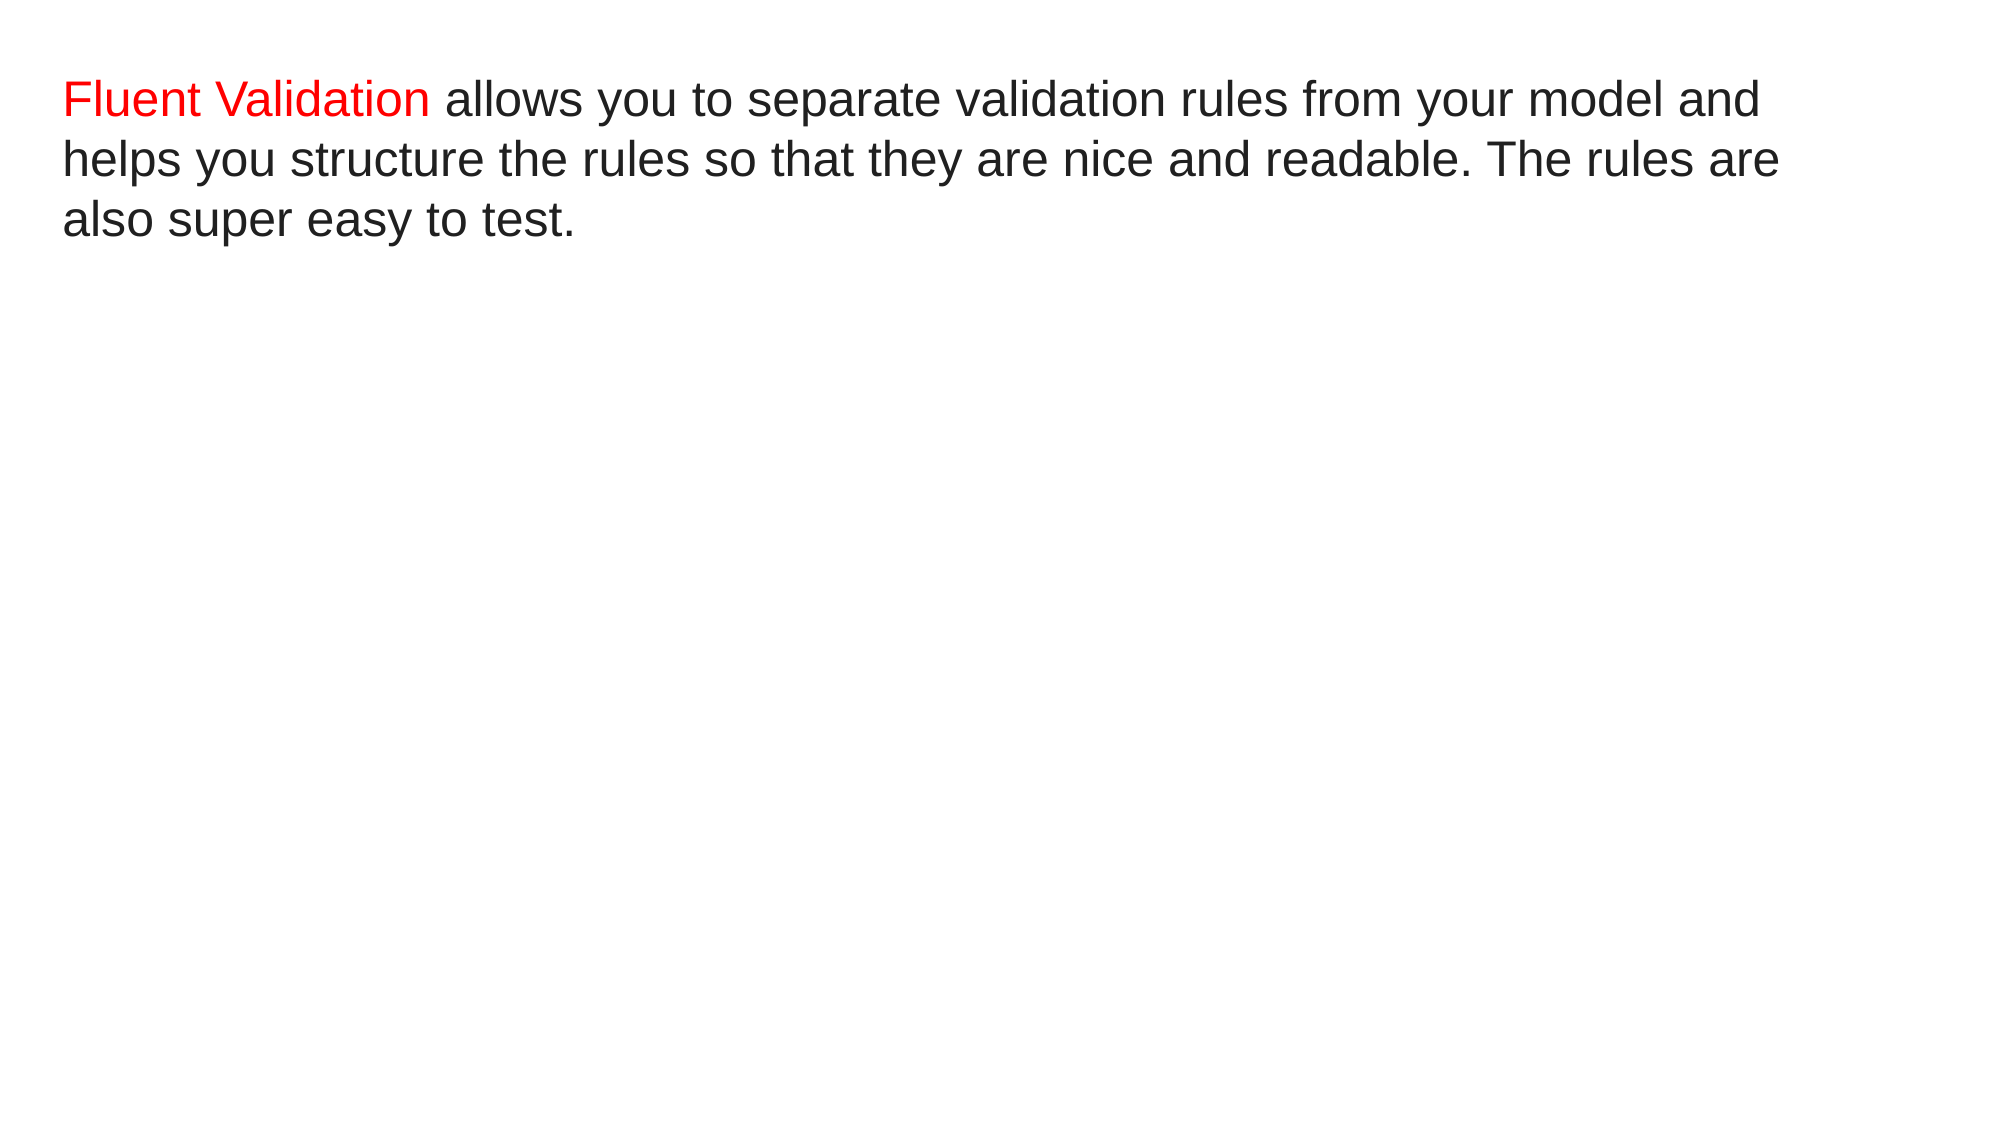

Fluent Validation allows you to separate validation rules from your model and helps you structure the rules so that they are nice and readable. The rules are also super easy to test.